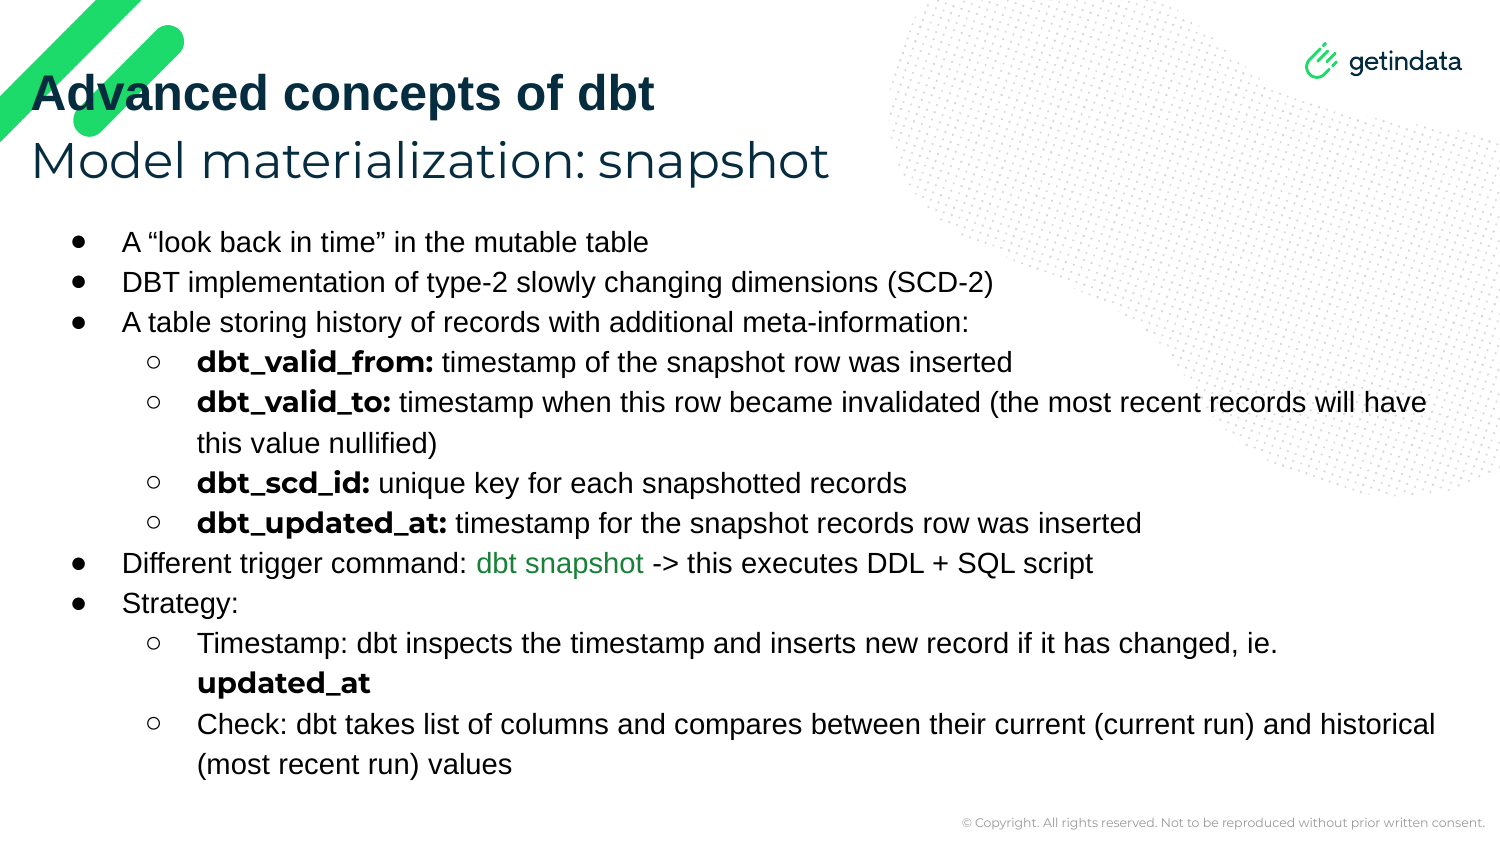

# Advanced concepts of dbt
Model materialization: snapshot

A “look back in time” in the mutable table
DBT implementation of type-2 slowly changing dimensions (SCD-2)
A table storing history of records with additional meta-information:
dbt_valid_from: timestamp of the snapshot row was inserted
dbt_valid_to: timestamp when this row became invalidated (the most recent records will have this value nullified)
dbt_scd_id: unique key for each snapshotted records
dbt_updated_at: timestamp for the snapshot records row was inserted
Different trigger command: dbt snapshot -> this executes DDL + SQL script
Strategy:
Timestamp: dbt inspects the timestamp and inserts new record if it has changed, ie. updated_at
Check: dbt takes list of columns and compares between their current (current run) and historical (most recent run) values